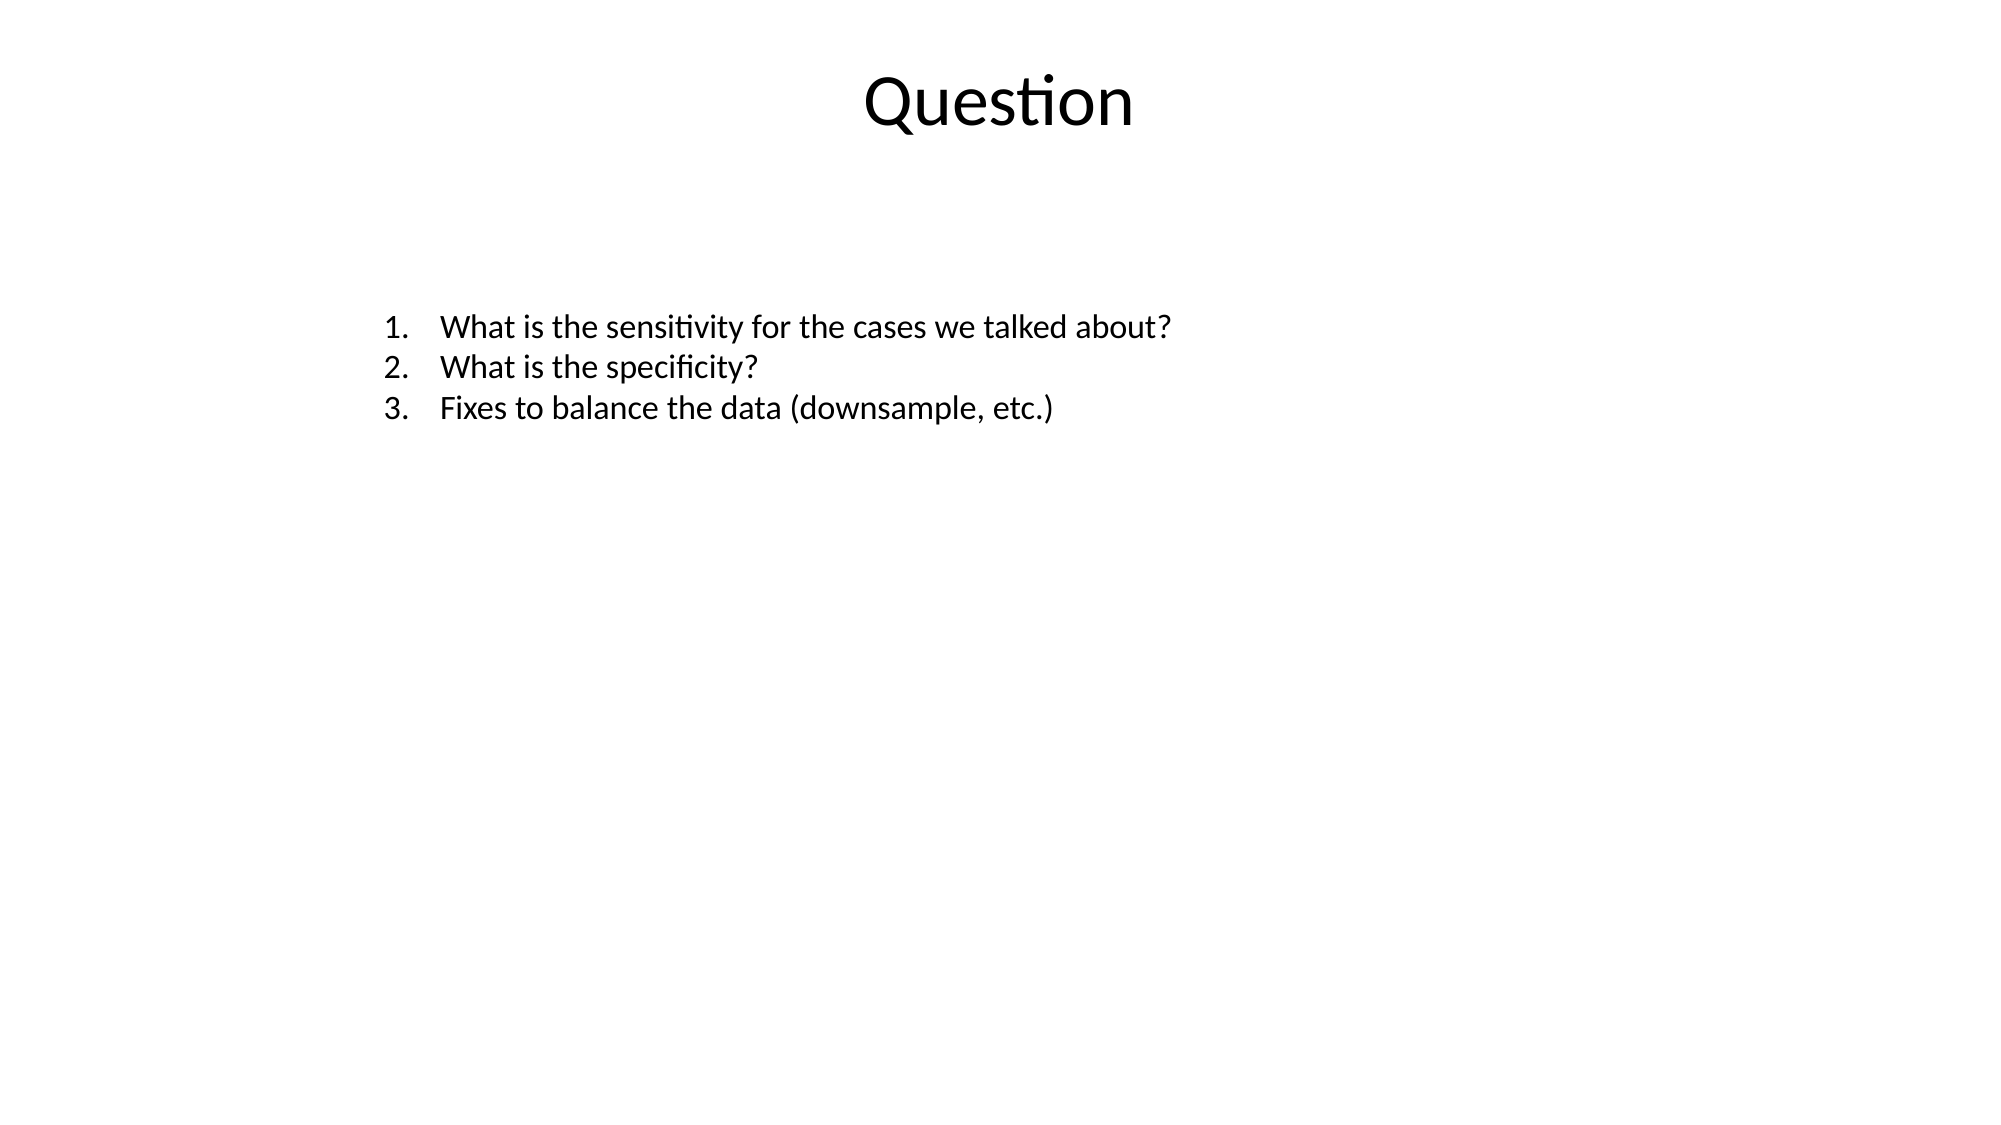

Question
What is the sensitivity for the cases we talked about?
What is the specificity?
Fixes to balance the data (downsample, etc.)